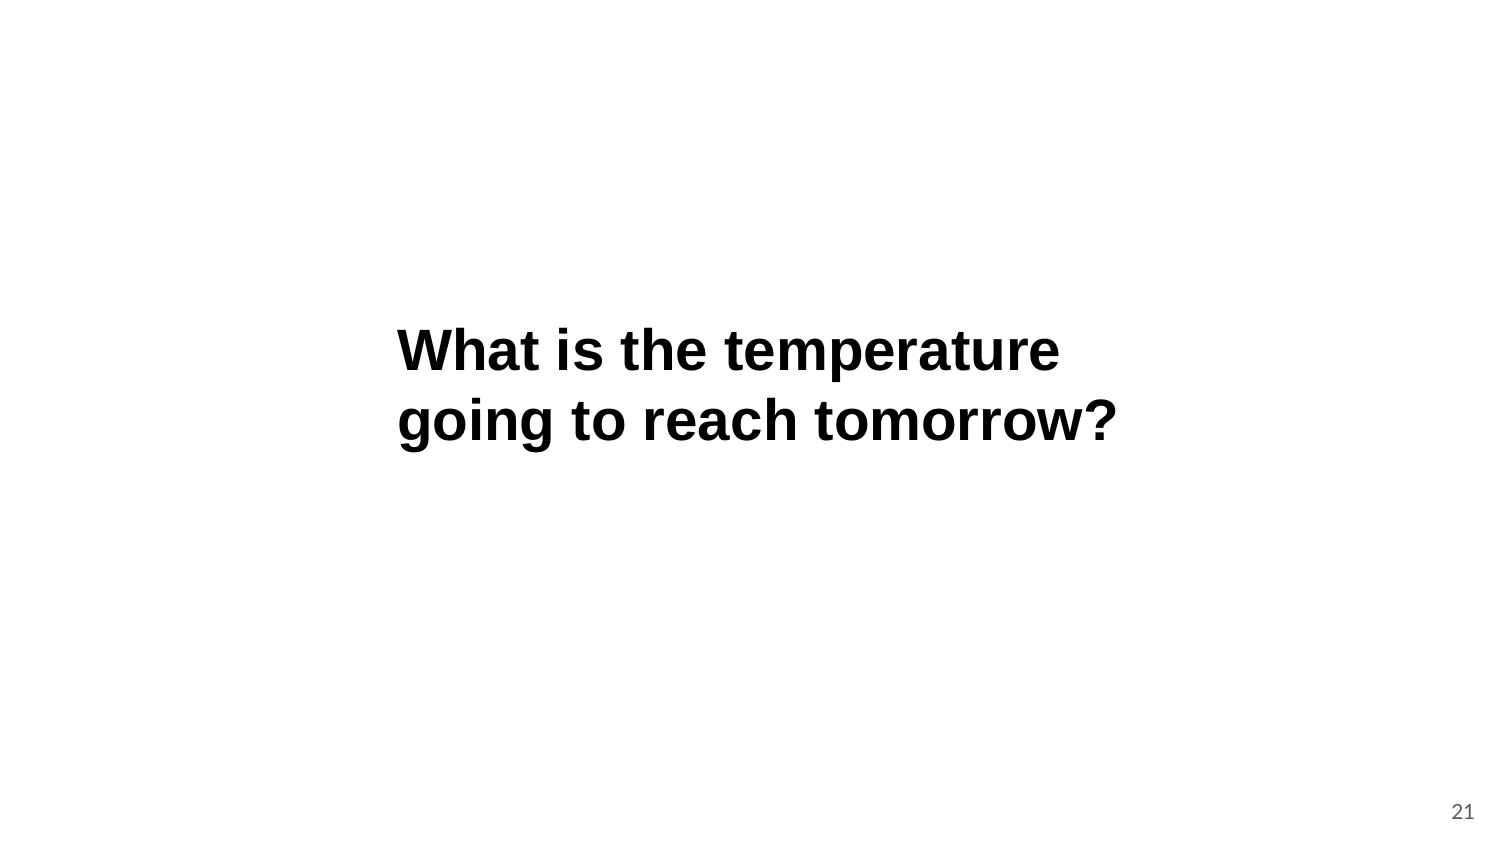

What is the temperature
going to reach tomorrow?
21